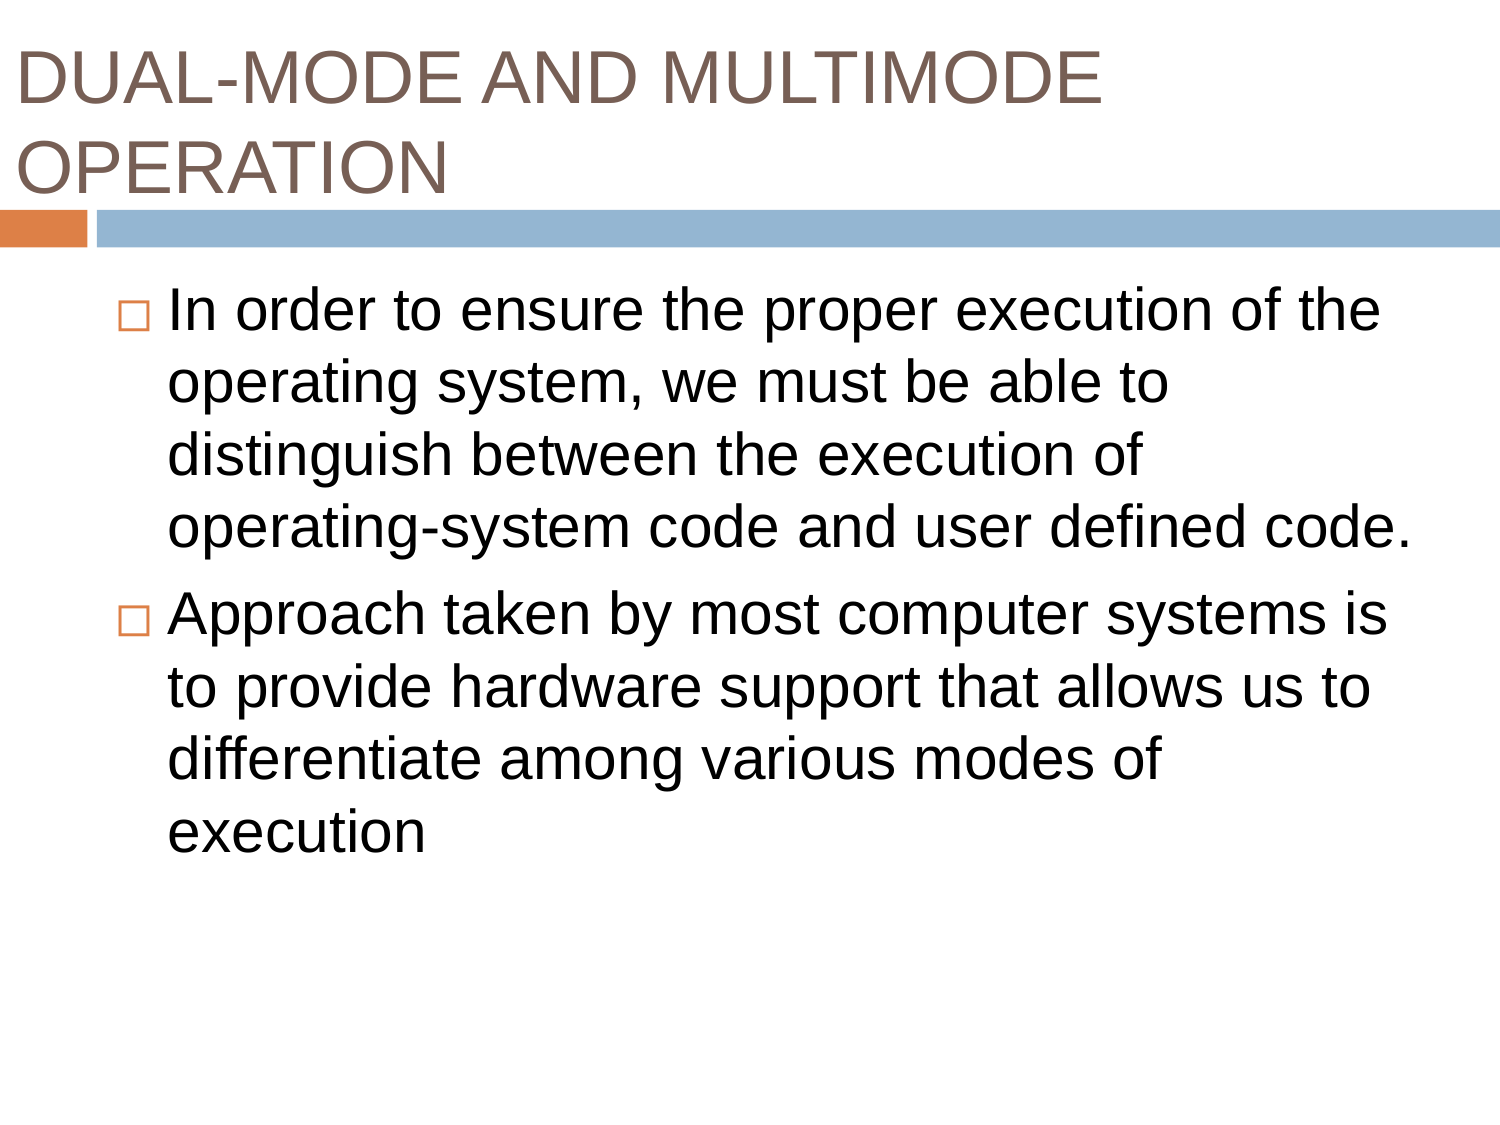

# DUAL-MODE AND MULTIMODE OPERATION
In order to ensure the proper execution of the operating system, we must be able to distinguish between the execution of operating-system code and user defined code.
Approach taken by most computer systems is to provide hardware support that allows us to differentiate among various modes of execution